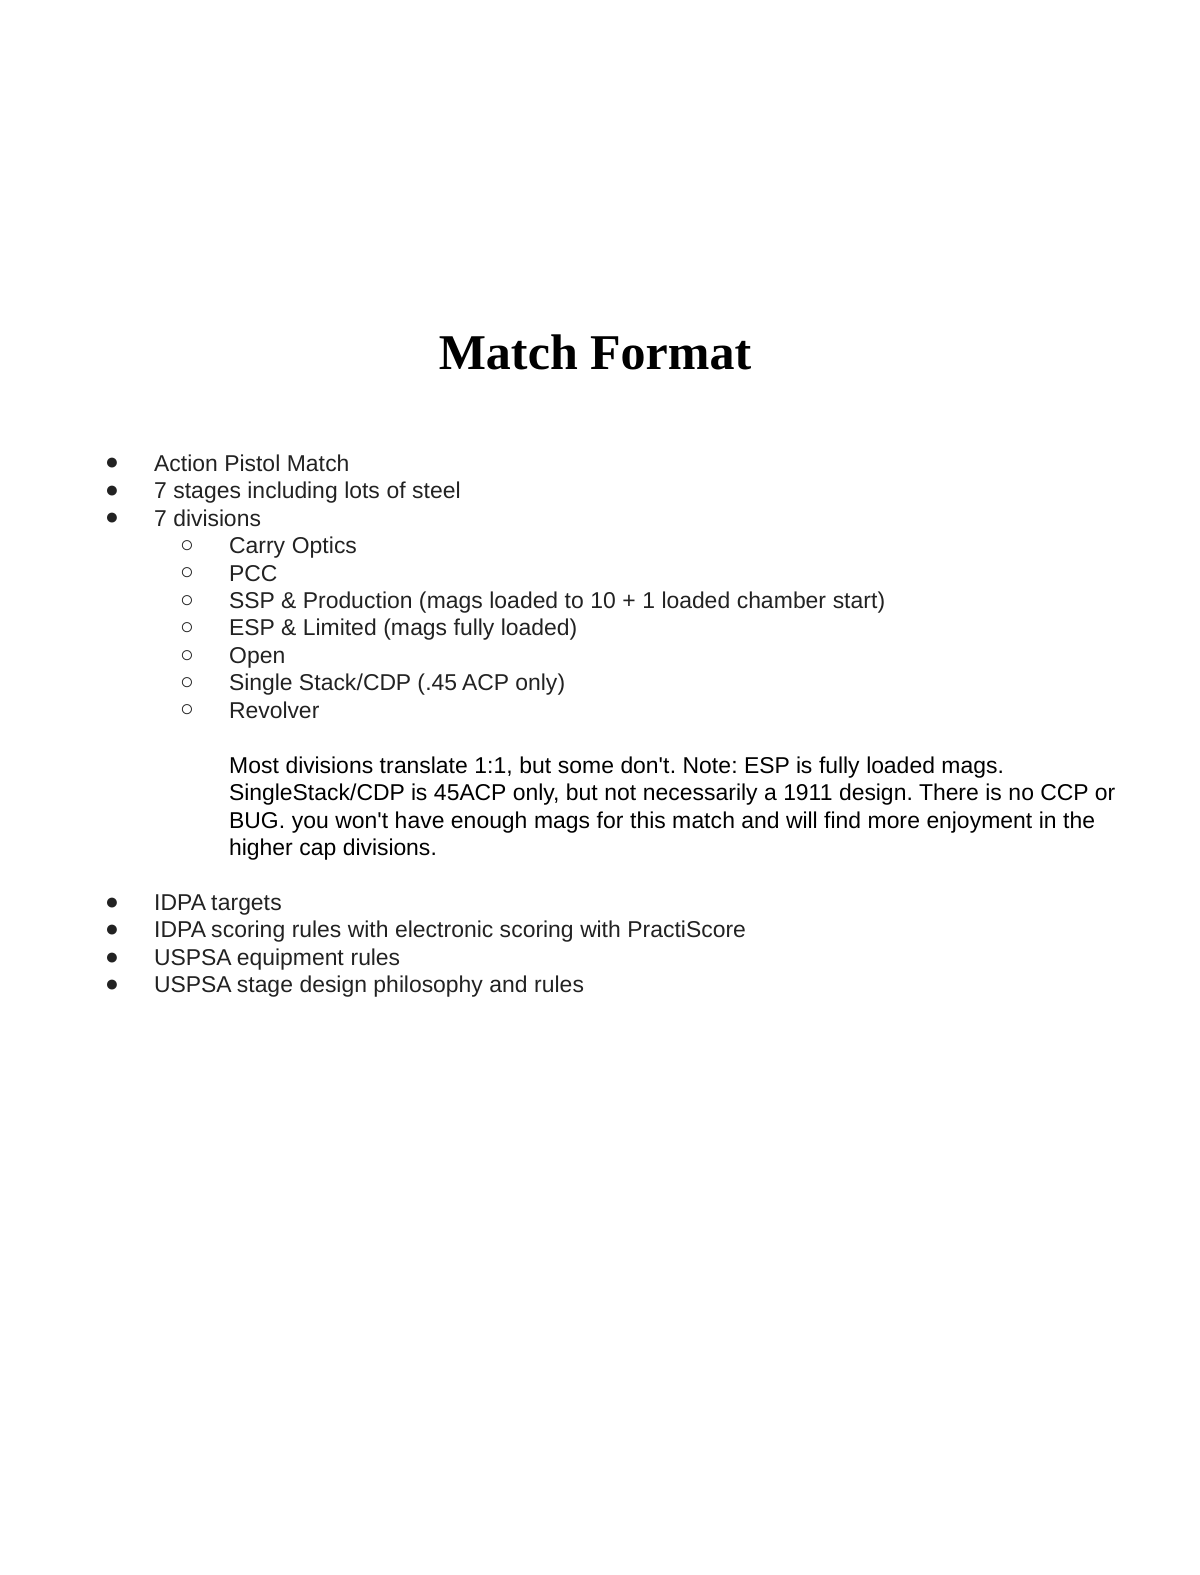

Match Format

Action Pistol Match
7 stages including lots of steel
7 divisions
Carry Optics
PCC
SSP & Production (mags loaded to 10 + 1 loaded chamber start)
ESP & Limited (mags fully loaded)
Open
Single Stack/CDP (.45 ACP only)
Revolver

Most divisions translate 1:1, but some don't. Note: ESP is fully loaded mags. SingleStack/CDP is 45ACP only, but not necessarily a 1911 design. There is no CCP or BUG. you won't have enough mags for this match and will find more enjoyment in the higher cap divisions.

IDPA targets
IDPA scoring rules with electronic scoring with PractiScore
USPSA equipment rules
USPSA stage design philosophy and rules

https://practiscore.com/movember-2021/register